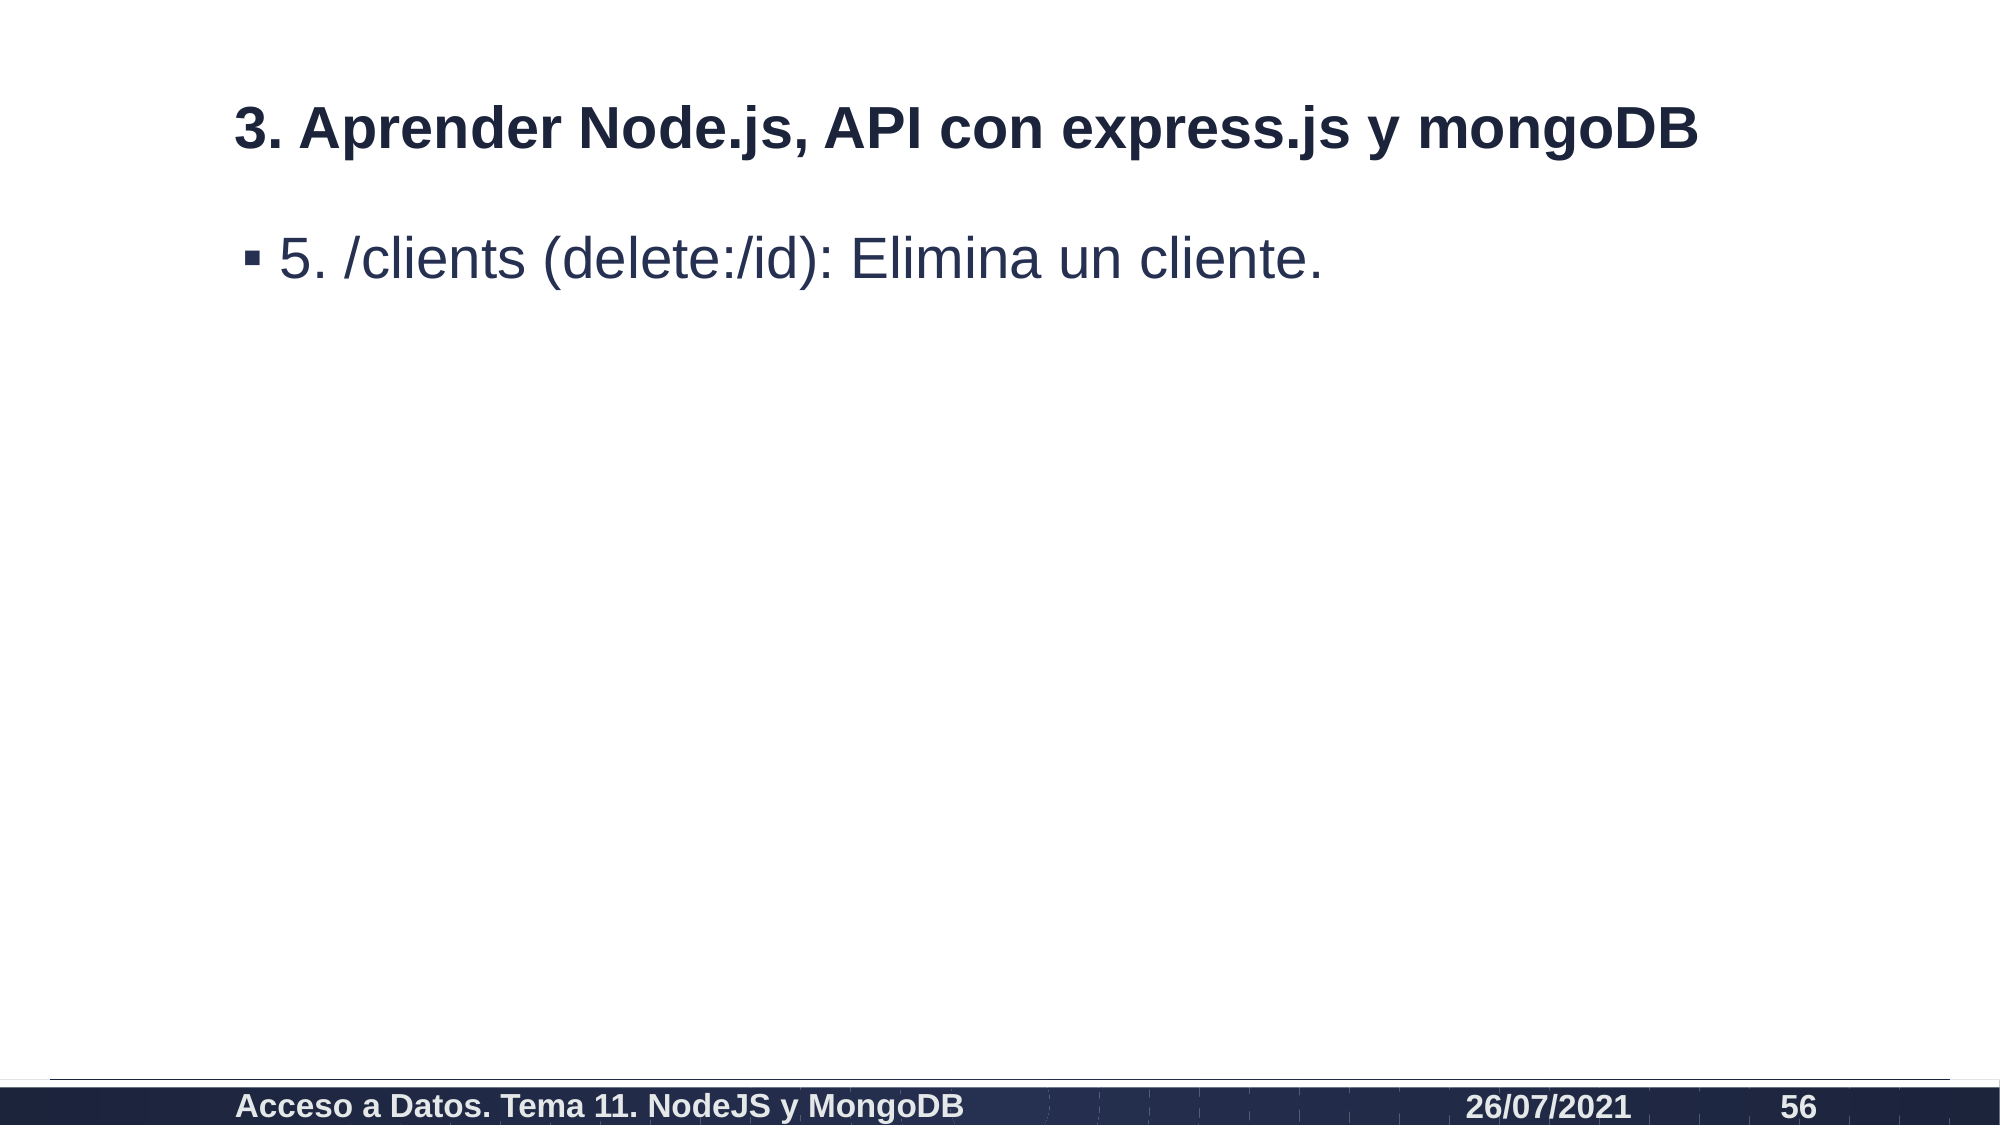

# 3. Aprender Node.js, API con express.js y mongoDB
5. /clients (delete:/id): Elimina un cliente.
Acceso a Datos. Tema 11. NodeJS y MongoDB
26/07/2021
56